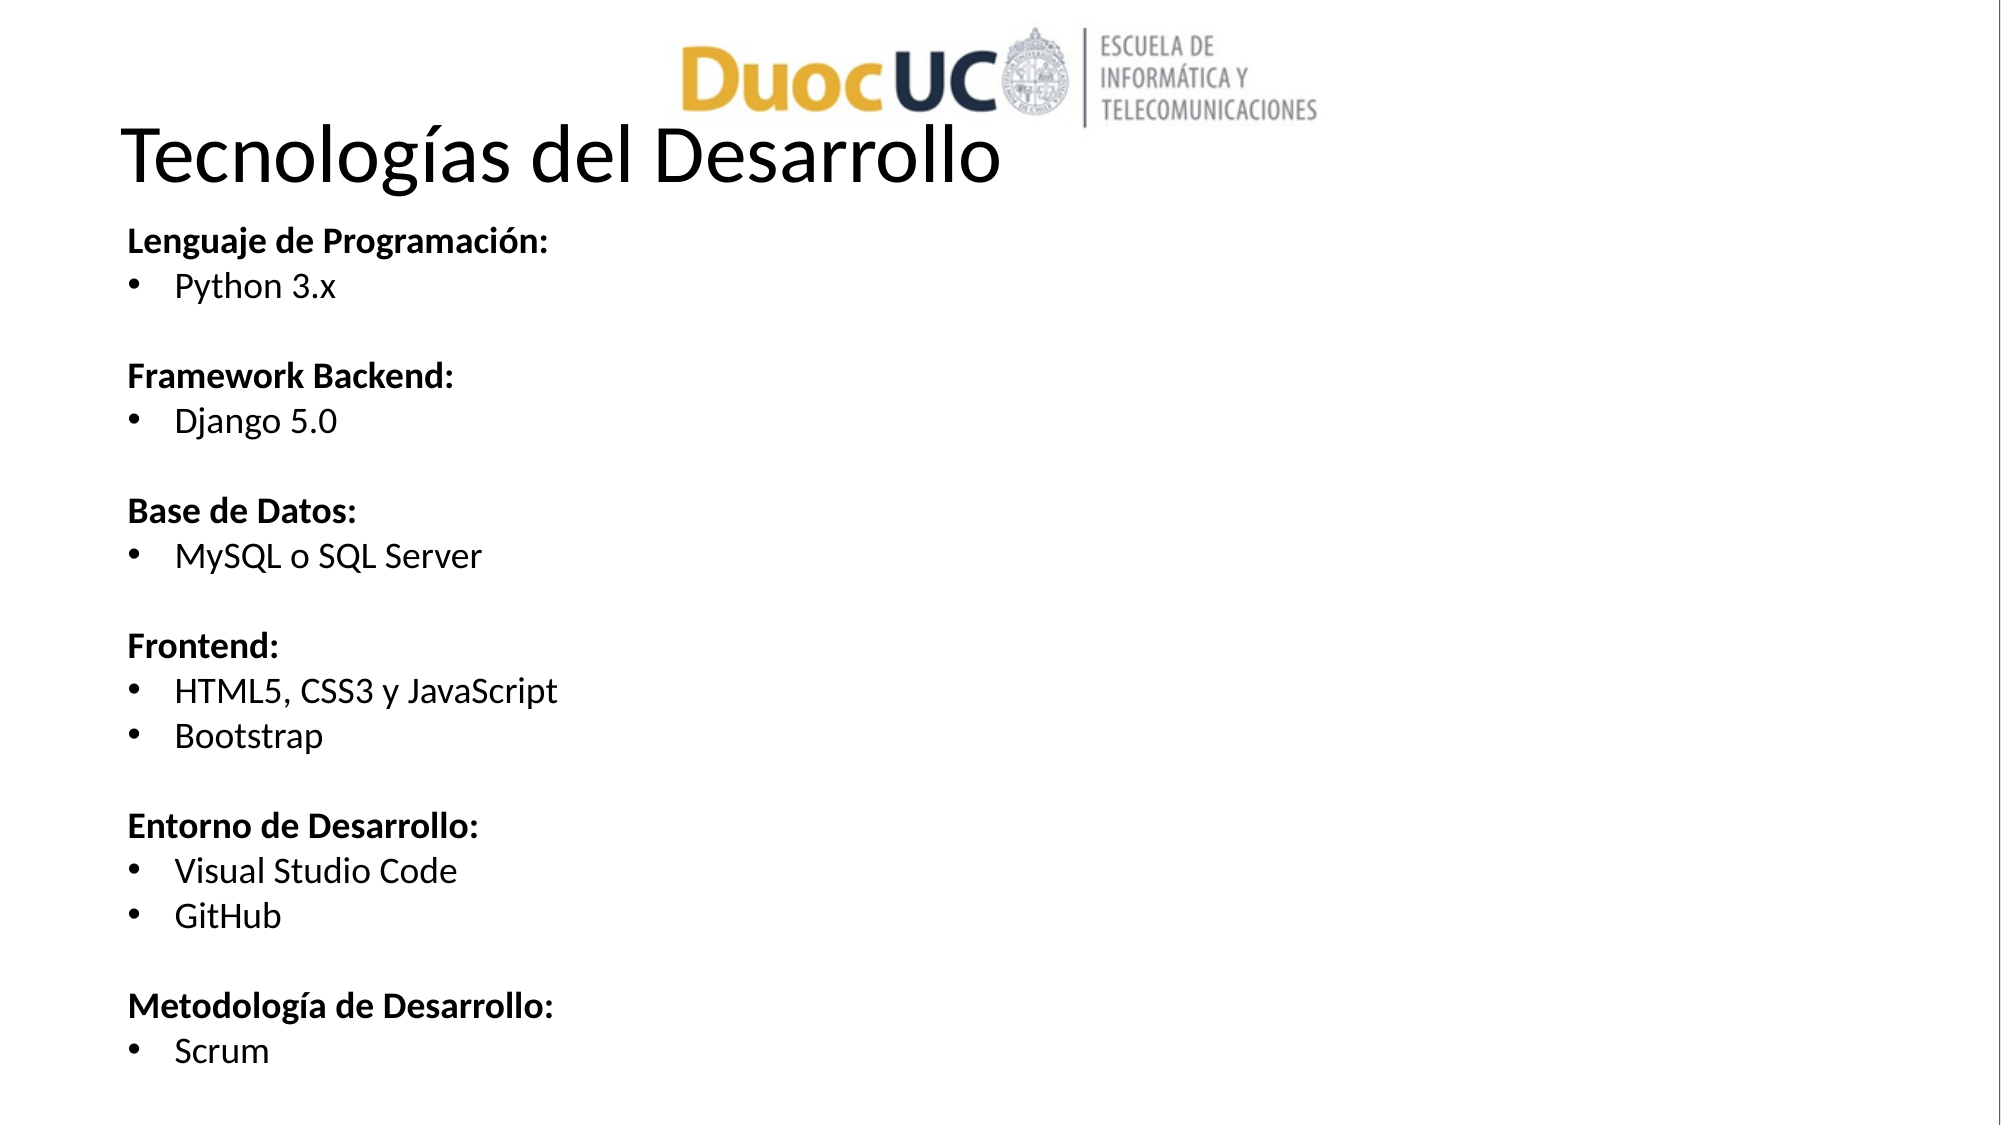

# Tecnologías del Desarrollo
Lenguaje de Programación:
Python 3.x

Framework Backend:
Django 5.0

Base de Datos:
MySQL o SQL Server

Frontend:
HTML5, CSS3 y JavaScript
Bootstrap

Entorno de Desarrollo:
Visual Studio Code
GitHub

Metodología de Desarrollo:
Scrum